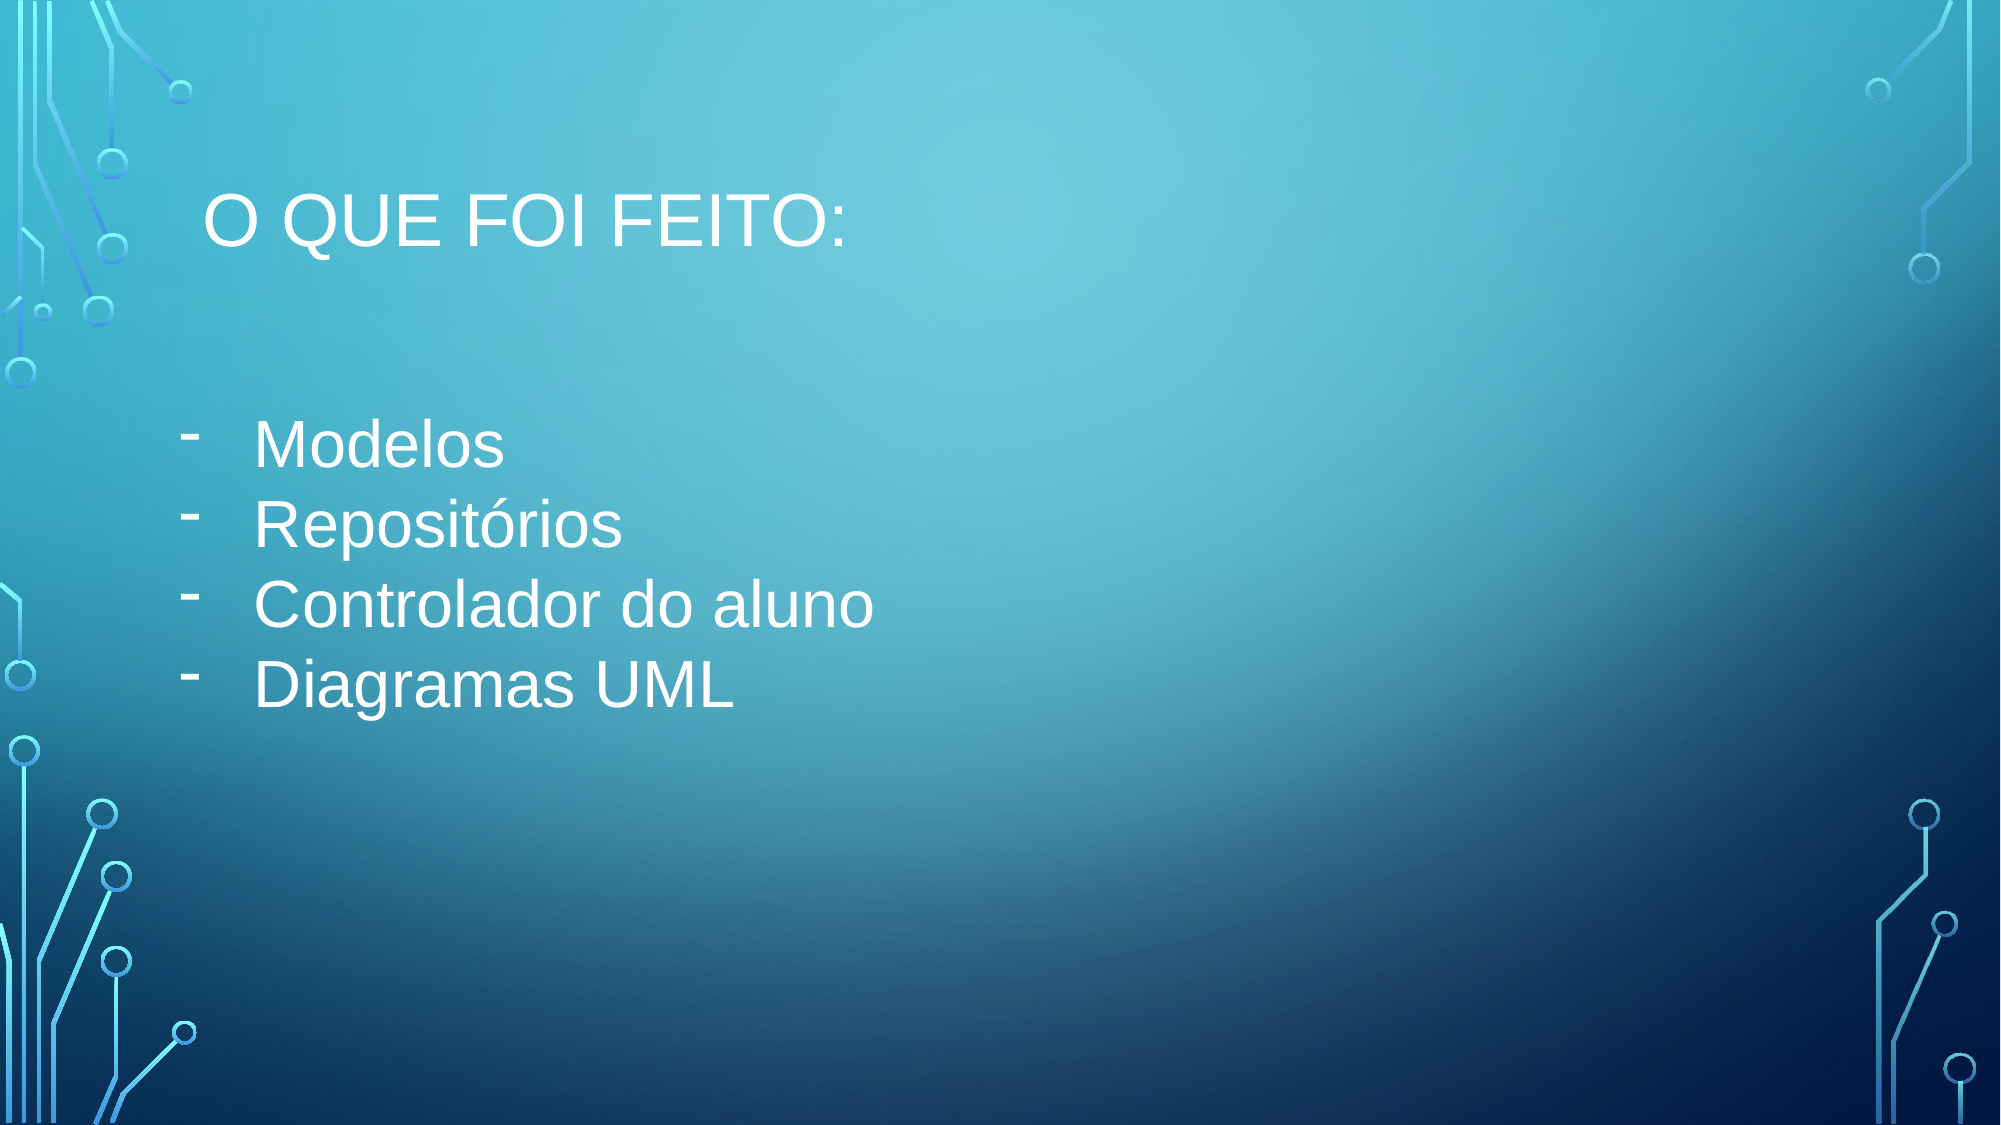

# O que foi feito:
Modelos
Repositórios
Controlador do aluno
Diagramas UML